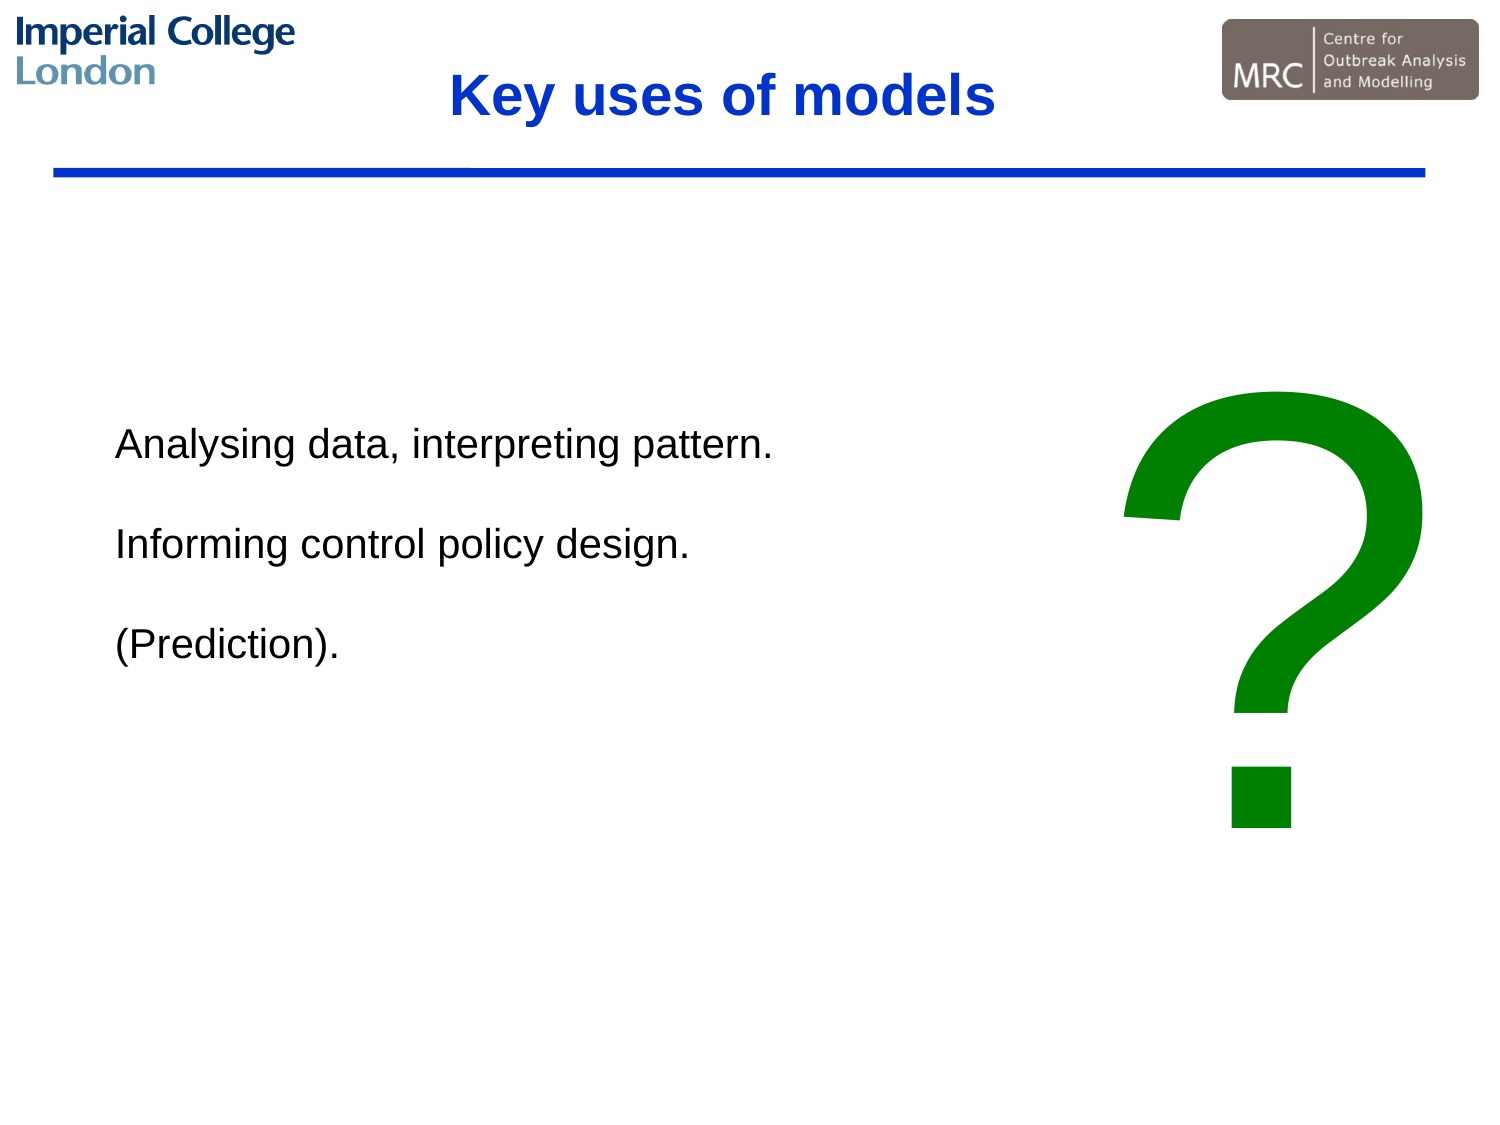

Key uses of models
?
Analysing data, interpreting pattern.
Informing control policy design.
(Prediction).